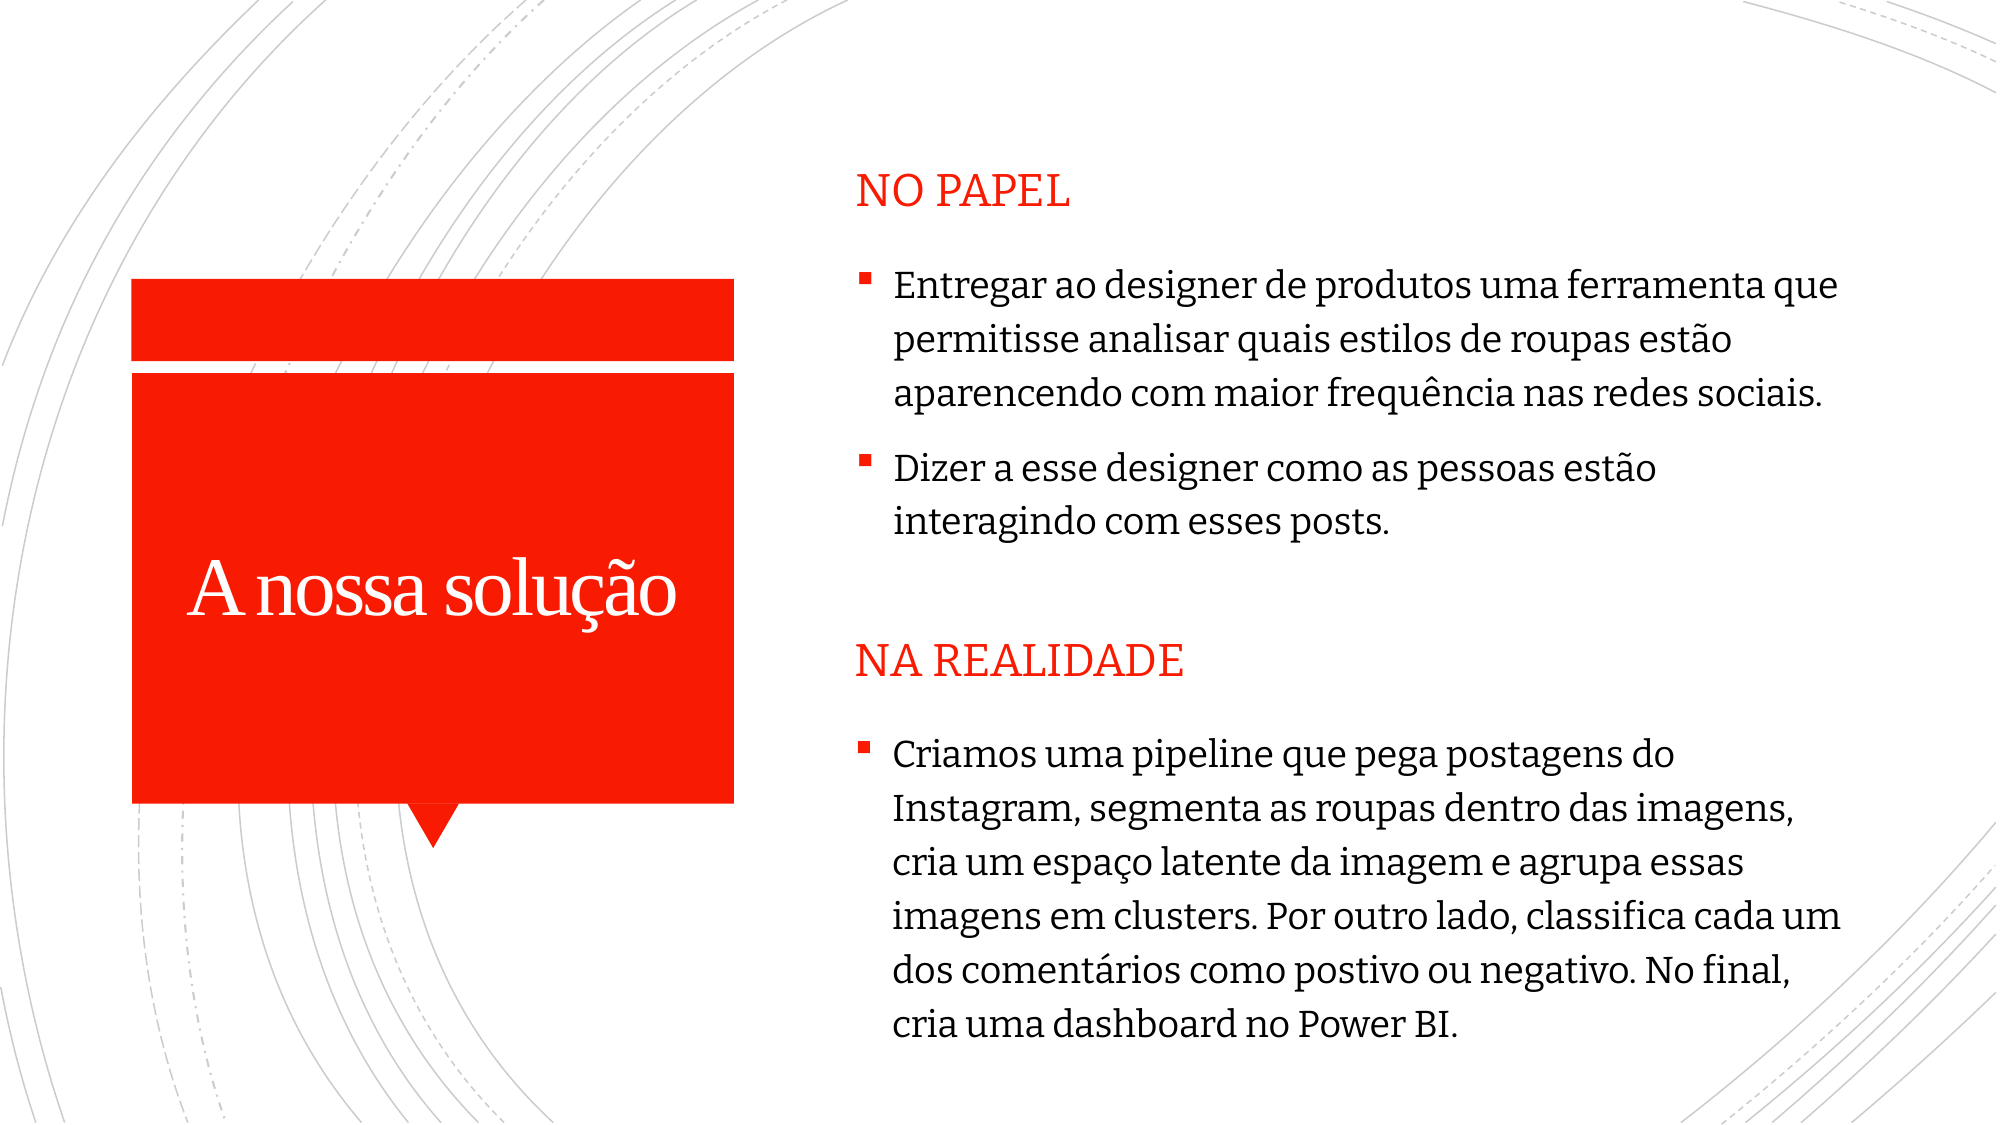

NO PAPEL
Entregar ao designer de produtos uma ferramenta que  permitisse analisar quais estilos de roupas estão aparencendo com maior frequência nas redes sociais.
Dizer a esse designer como as pessoas estão interagindo com esses posts.
# A nossa solução
Na realidade
Criamos uma pipeline que pega postagens do Instagram, segmenta as roupas dentro das imagens, cria um espaço latente da imagem e agrupa essas imagens em clusters. Por outro lado, classifica cada um dos comentários como postivo ou negativo. No final, cria uma dashboard no Power BI.